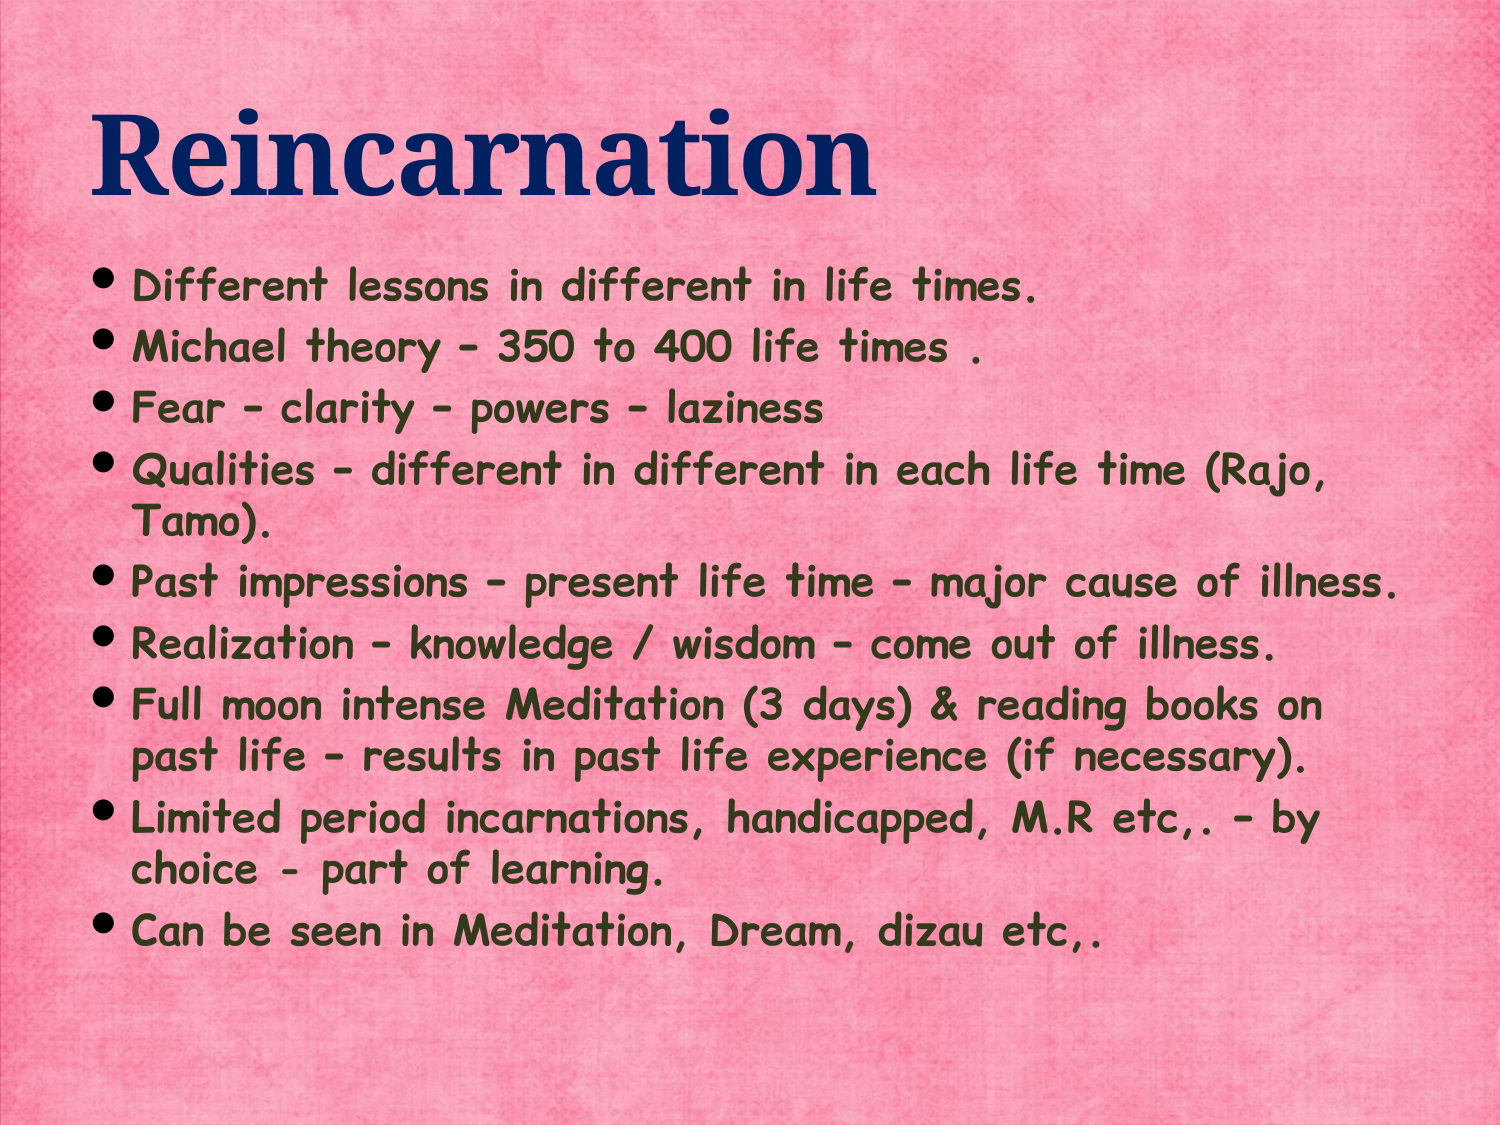

# Reincarnation
Different lessons in different in life times.
Michael theory – 350 to 400 life times .
Fear – clarity – powers – laziness
Qualities – different in different in each life time (Rajo, Tamo).
Past impressions – present life time – major cause of illness.
Realization – knowledge / wisdom – come out of illness.
Full moon intense Meditation (3 days) & reading books on past life – results in past life experience (if necessary).
Limited period incarnations, handicapped, M.R etc,. – by choice - part of learning.
Can be seen in Meditation, Dream, dizau etc,.